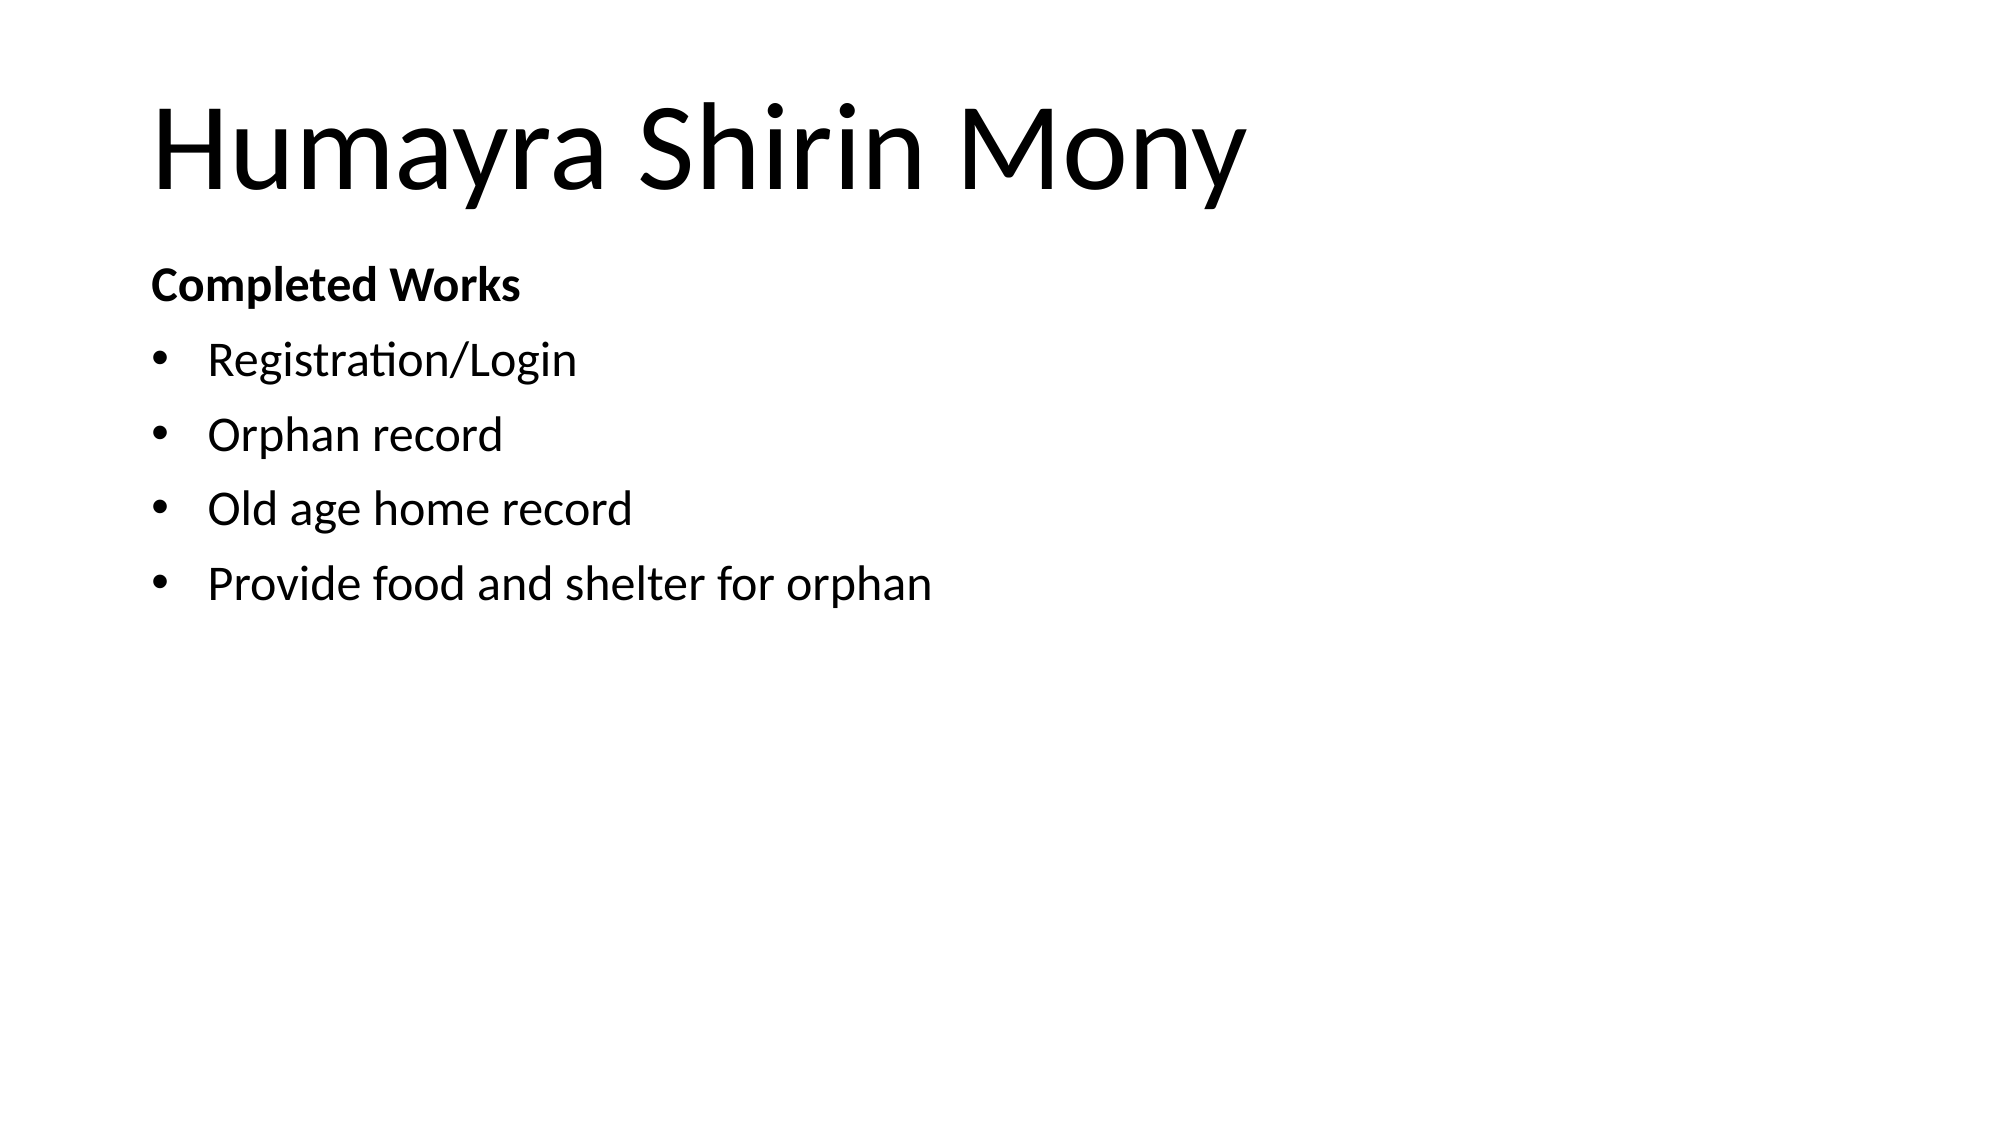

# Humayra Shirin Mony
Completed Works
Registration/Login
Orphan record
Old age home record
Provide food and shelter for orphan